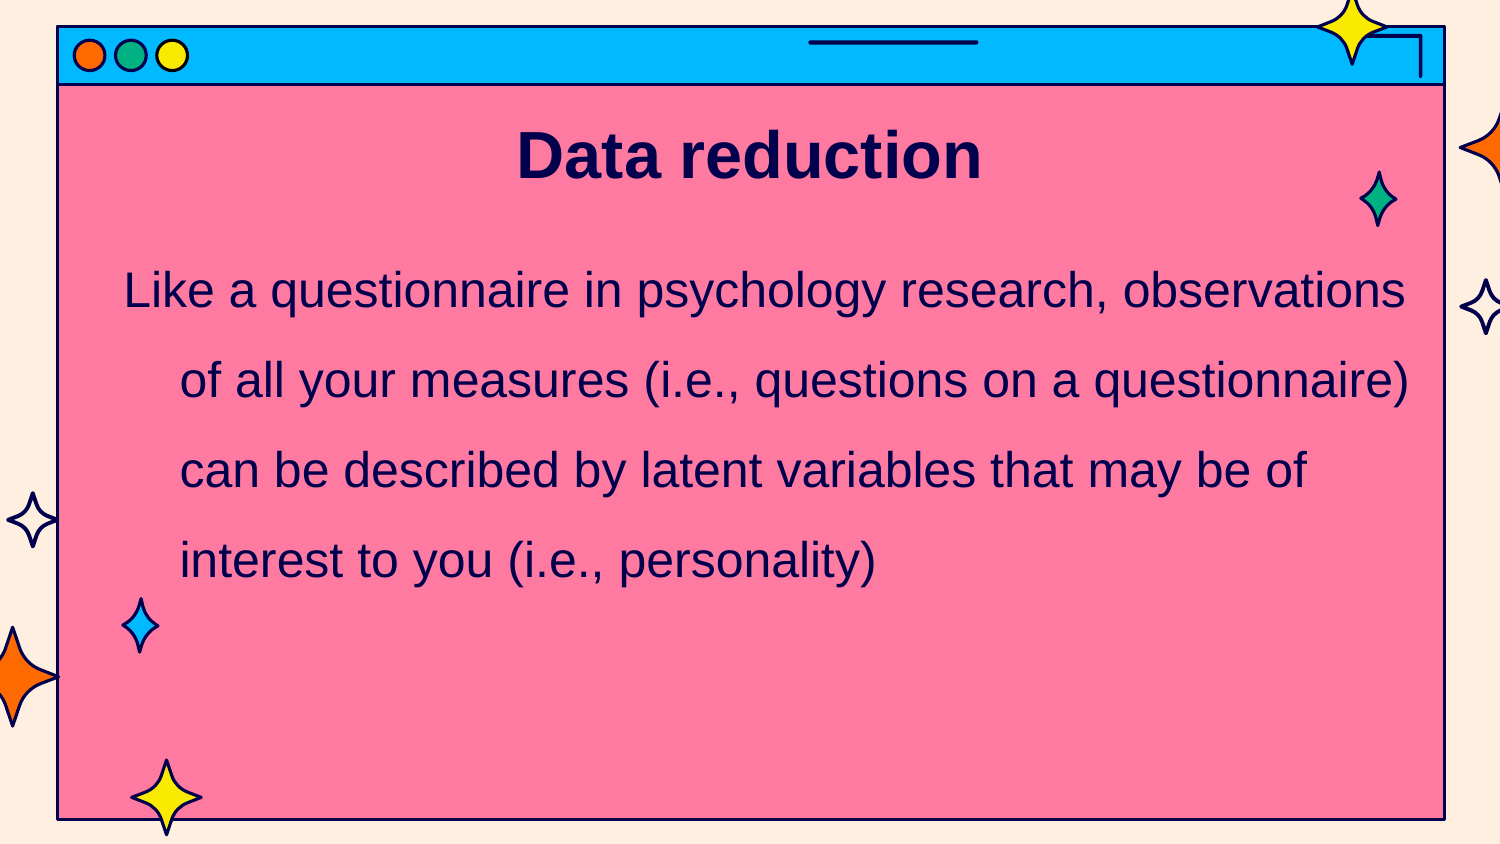

# Data reduction

Like a questionnaire in psychology research, observations of all your measures (i.e., questions on a questionnaire) can be described by latent variables that may be of interest to you (i.e., personality)